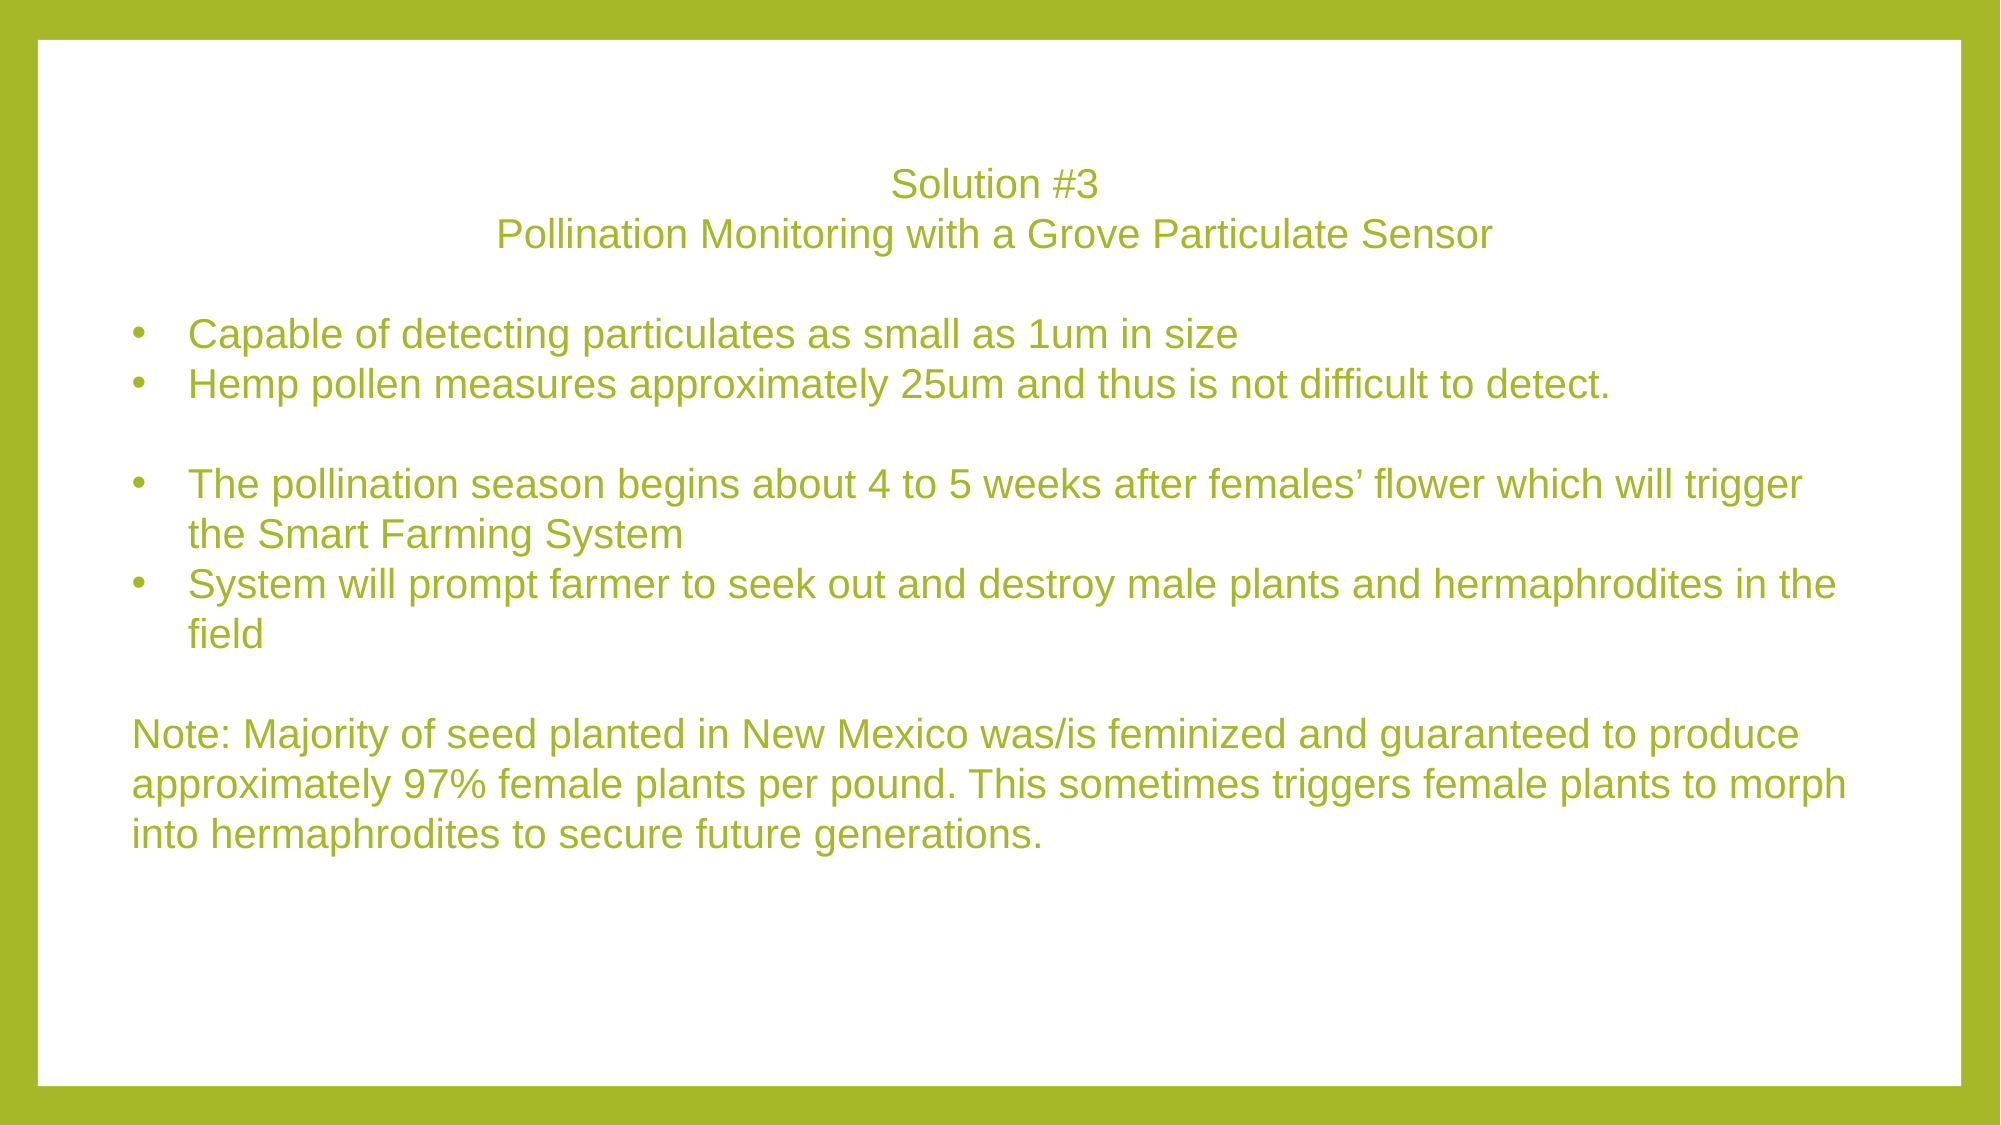

Solution #3
Pollination Monitoring with a Grove Particulate Sensor

Capable of detecting particulates as small as 1um in size
Hemp pollen measures approximately 25um and thus is not difficult to detect.

The pollination season begins about 4 to 5 weeks after females’ flower which will trigger the Smart Farming System
System will prompt farmer to seek out and destroy male plants and hermaphrodites in the field

Note: Majority of seed planted in New Mexico was/is feminized and guaranteed to produce approximately 97% female plants per pound. This sometimes triggers female plants to morph into hermaphrodites to secure future generations.